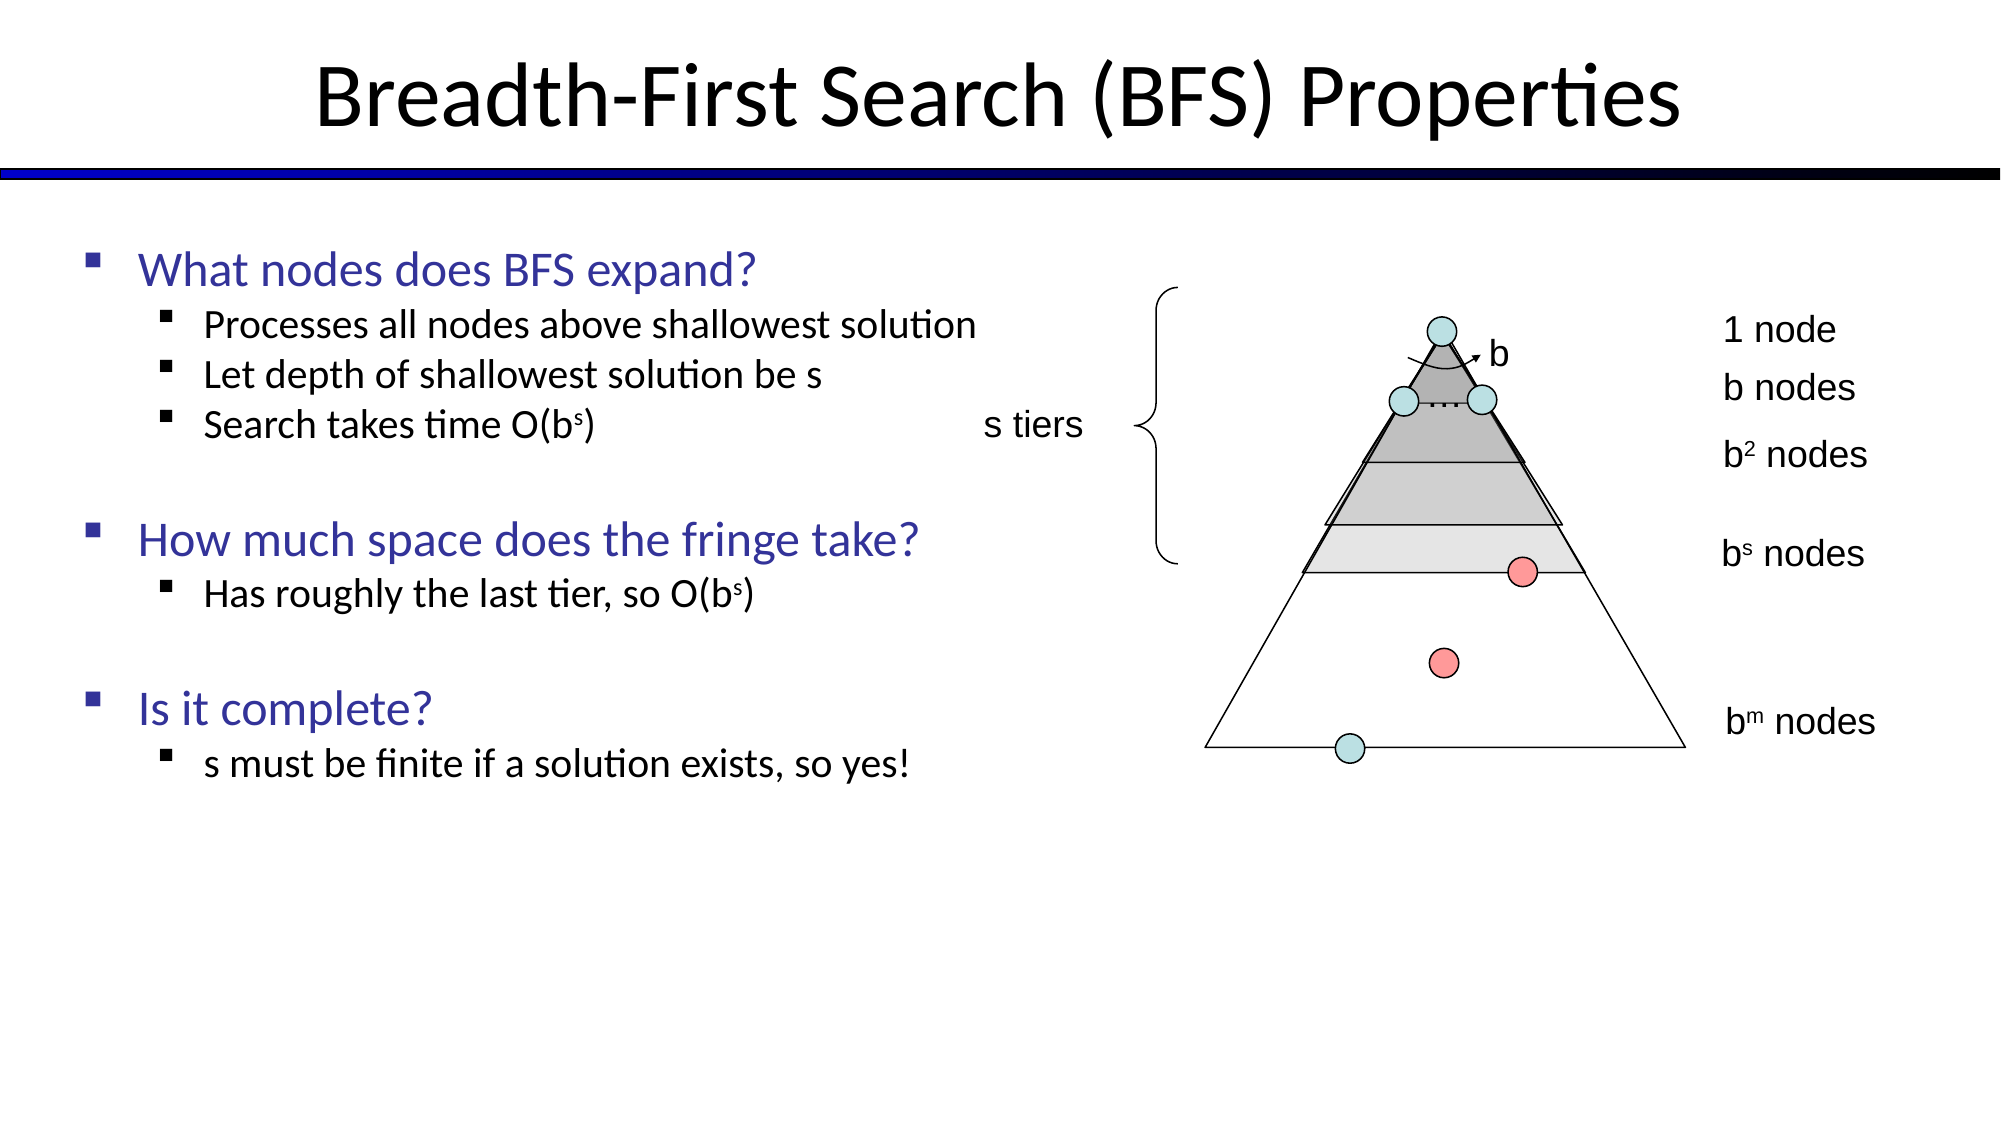

# Breadth-First Search (BFS) Properties
What nodes does BFS expand?
Processes all nodes above shallowest solution
Let depth of shallowest solution be s
Search takes time O(bs)

How much space does the fringe take?
Has roughly the last tier, so O(bs)

Is it complete?
s must be finite if a solution exists, so yes!

1 node

b

b nodes
…

s tiers
b2 nodes
bs nodes

bm nodes